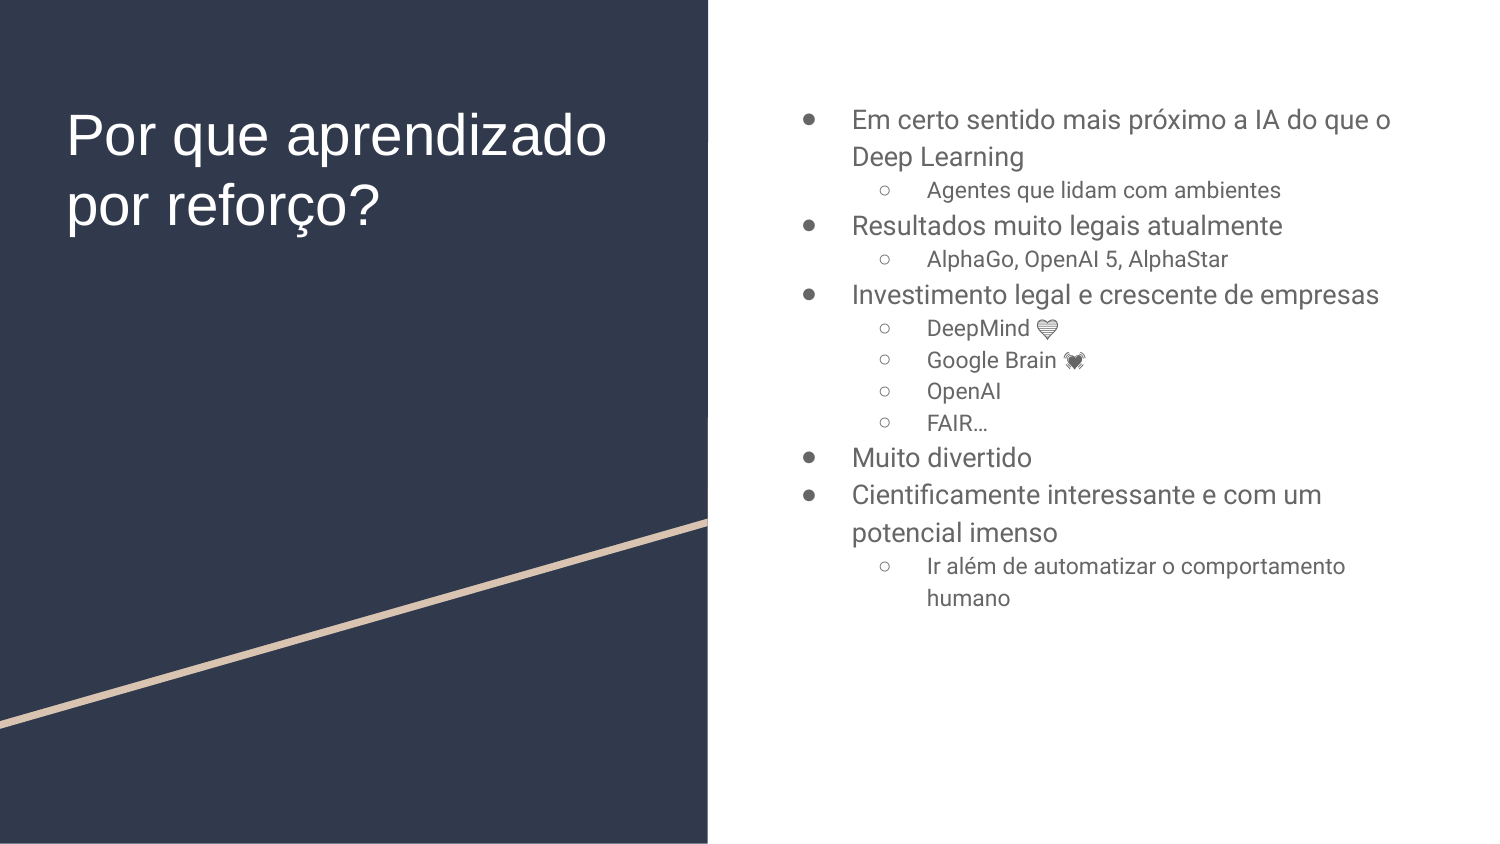

# Por que aprendizado por reforço?
Em certo sentido mais próximo a IA do que o Deep Learning
Agentes que lidam com ambientes
Resultados muito legais atualmente
AlphaGo, OpenAI 5, AlphaStar
Investimento legal e crescente de empresas
DeepMind 💙
Google Brain 💓
OpenAI
FAIR…
Muito divertido
Cientificamente interessante e com um potencial imenso
Ir além de automatizar o comportamento humano